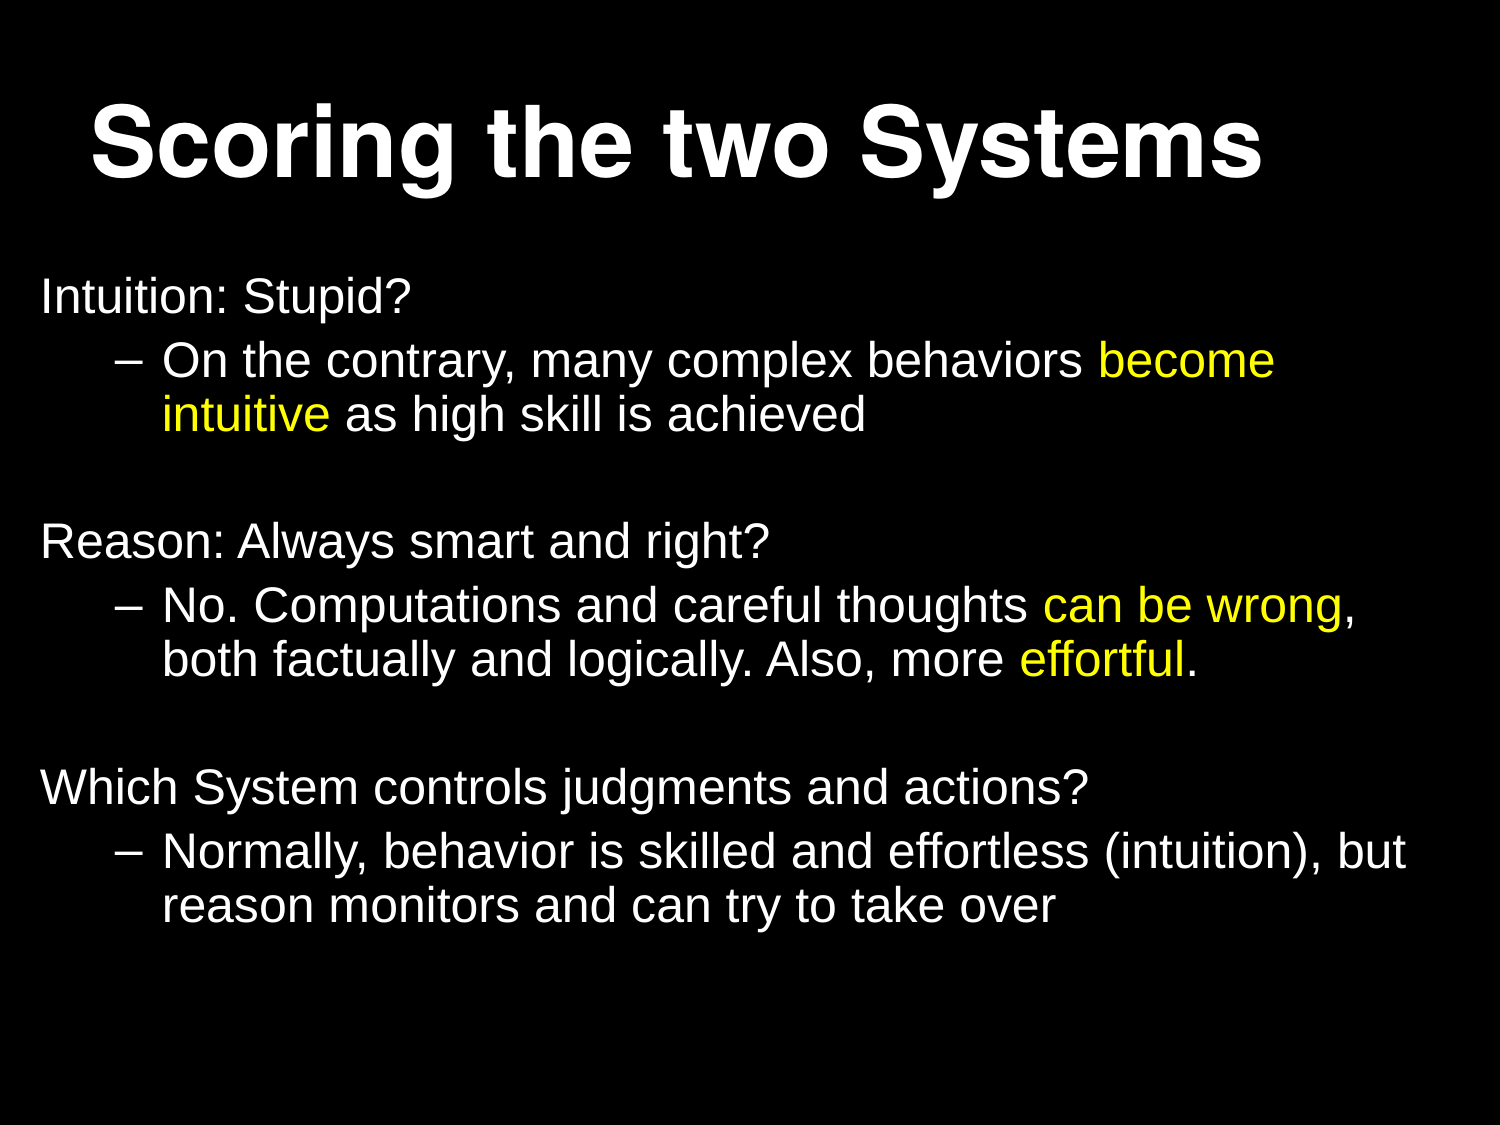

# Scoring the two Systems
Intuition: Stupid?
On the contrary, many complex behaviors become intuitive as high skill is achieved

Reason: Always smart and right?
No. Computations and careful thoughts can be wrong, both factually and logically. Also, more effortful.

Which System controls judgments and actions?
Normally, behavior is skilled and effortless (intuition), but reason monitors and can try to take over